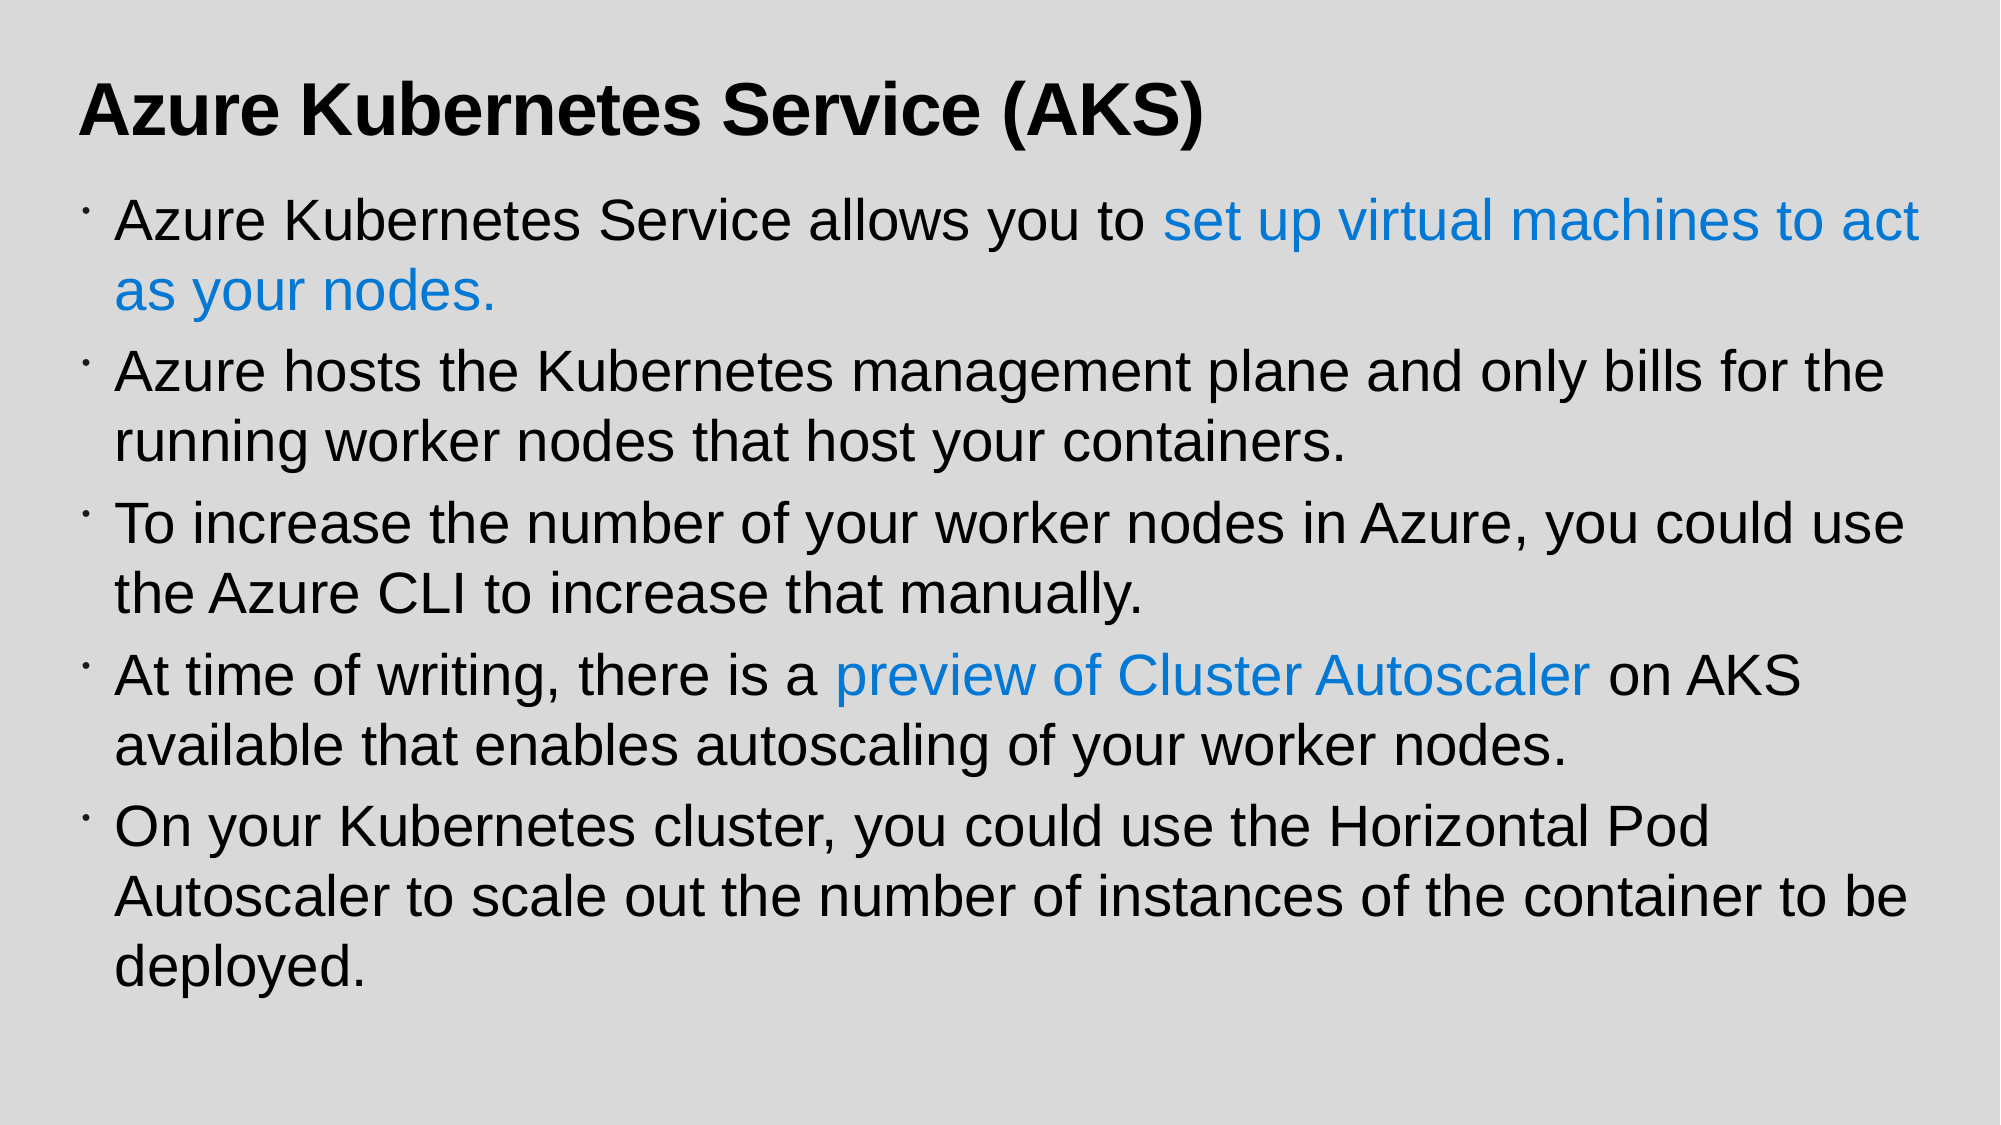

# Azure Kubernetes Service (AKS)
Azure Kubernetes Service allows you to set up virtual machines to act as your nodes.
Azure hosts the Kubernetes management plane and only bills for the running worker nodes that host your containers.
To increase the number of your worker nodes in Azure, you could use the Azure CLI to increase that manually.
At time of writing, there is a preview of Cluster Autoscaler on AKS available that enables autoscaling of your worker nodes.
On your Kubernetes cluster, you could use the Horizontal Pod Autoscaler to scale out the number of instances of the container to be deployed.